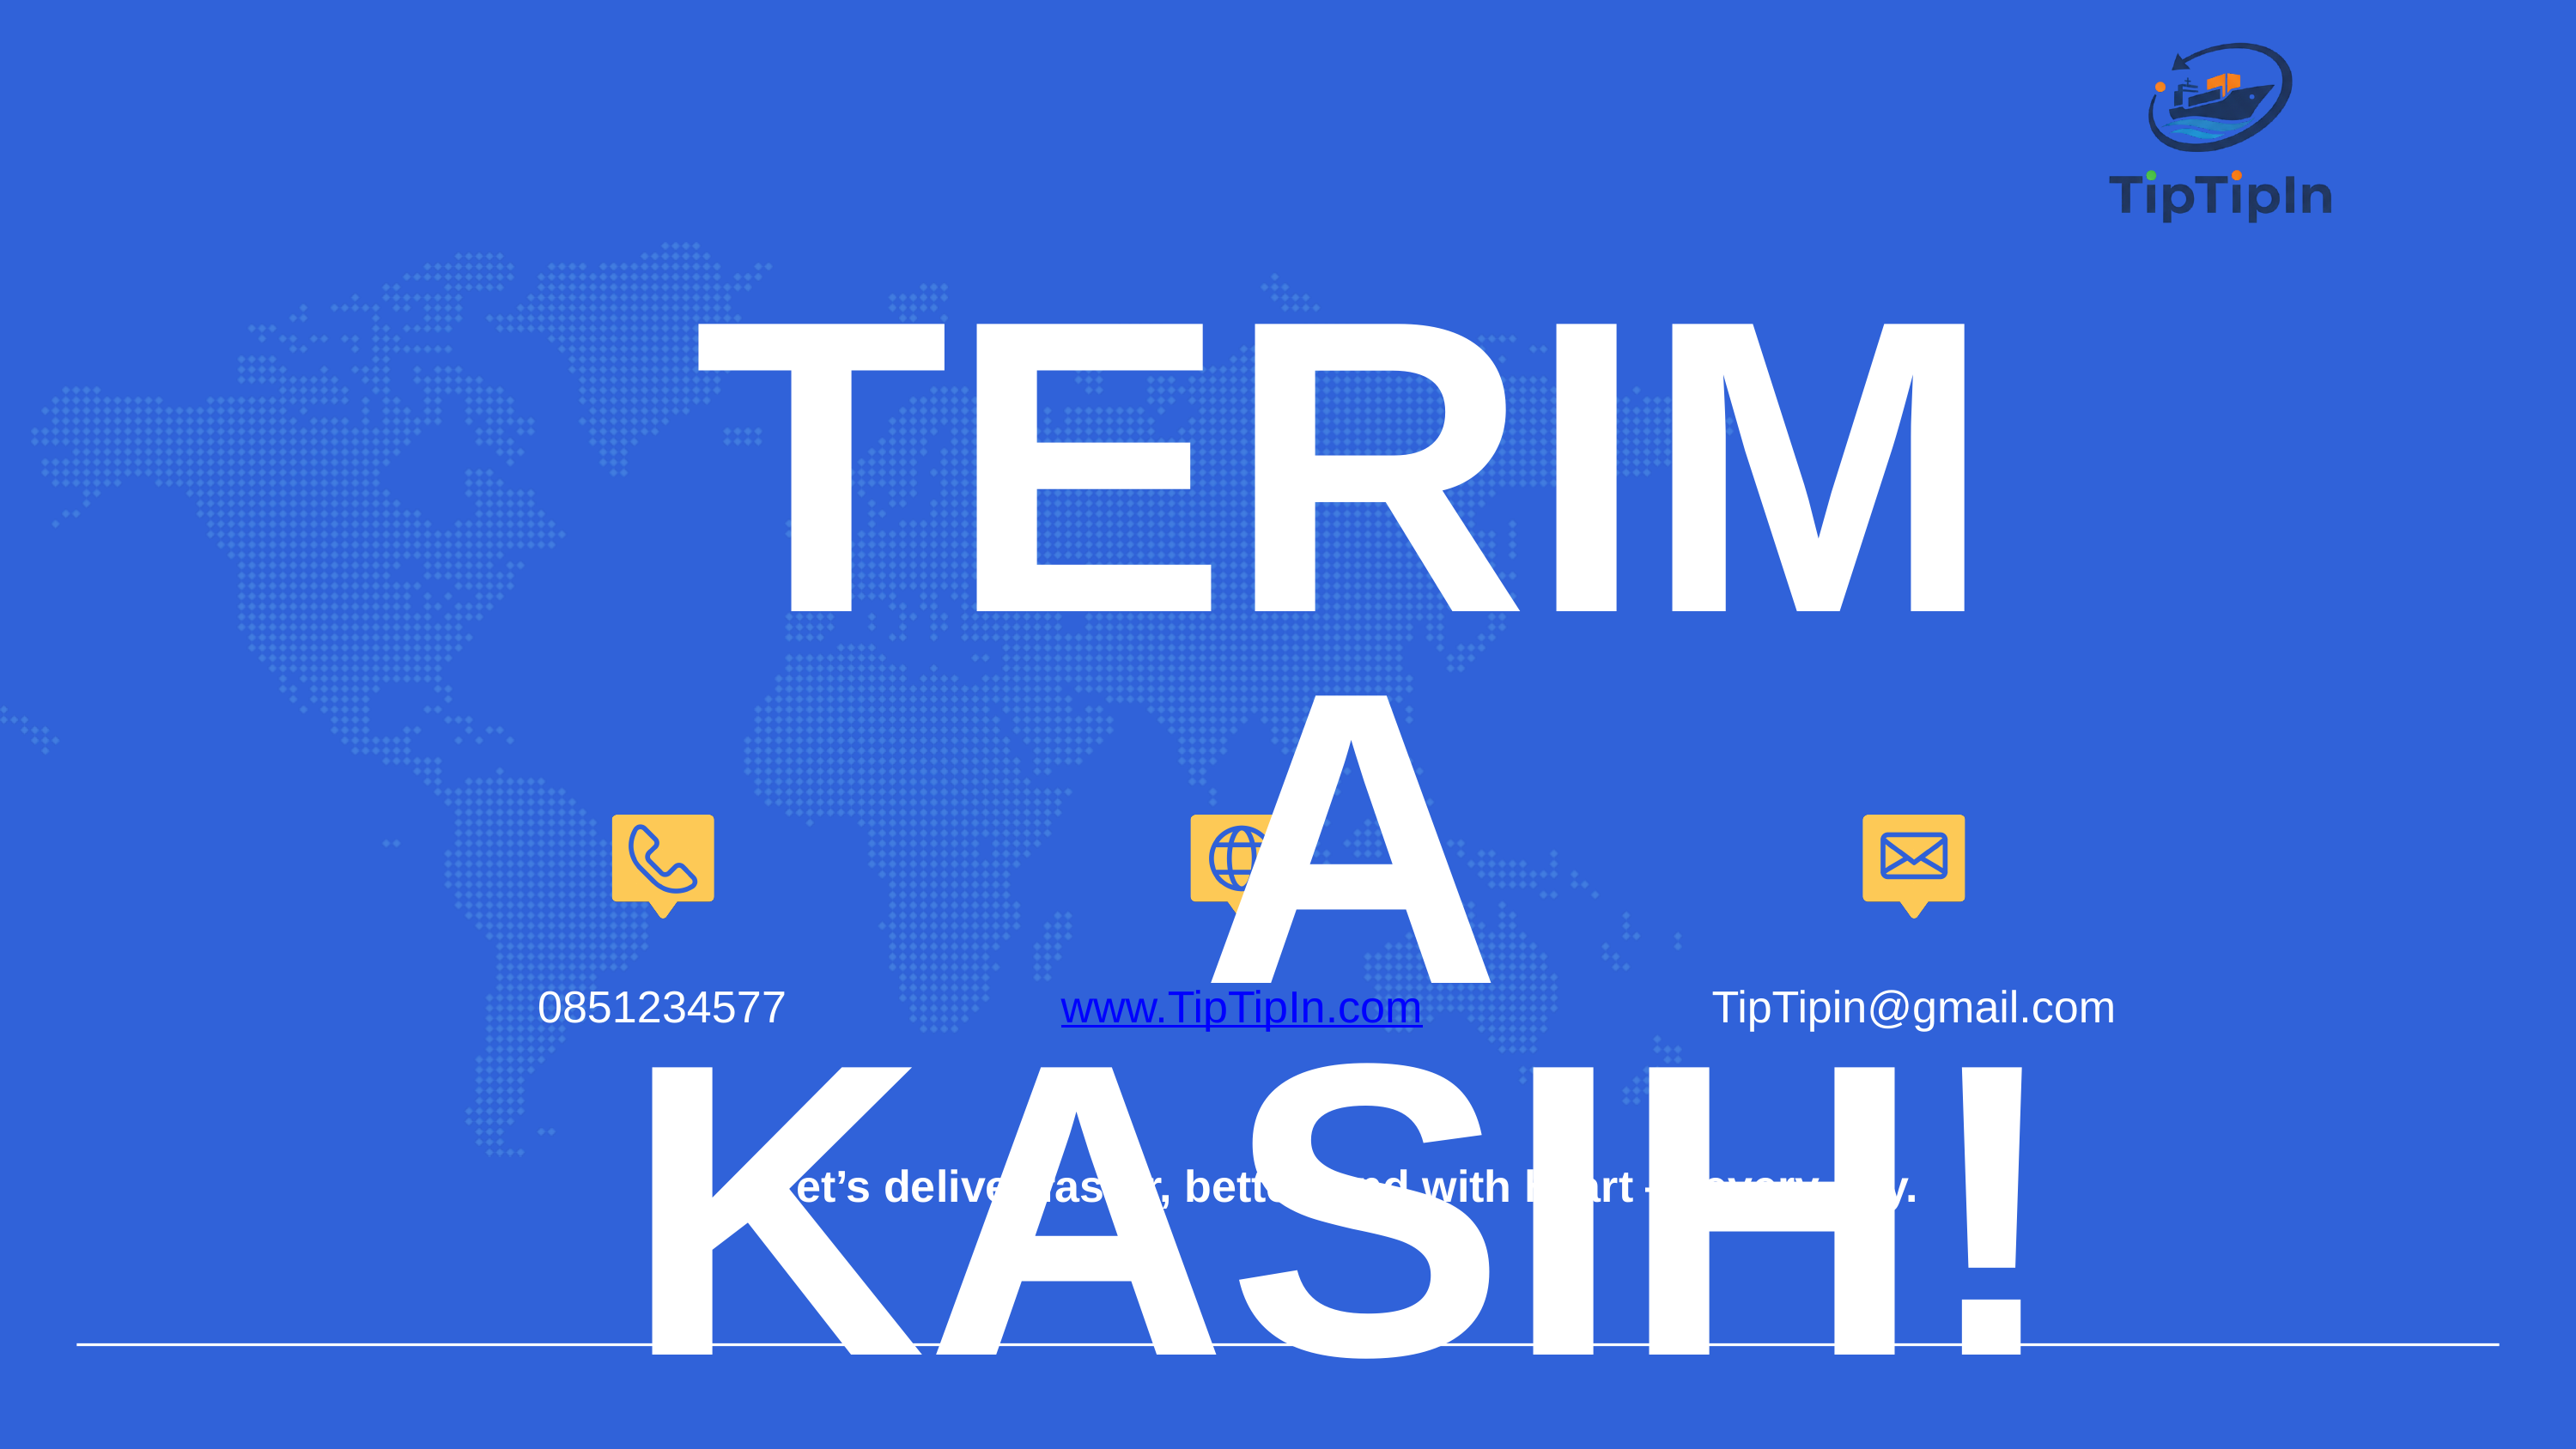

TERIMA KASIH!

0851234577
www.TipTipIn.com
TipTipin@gmail.com
Let’s deliver faster, better, and with heart — every day.